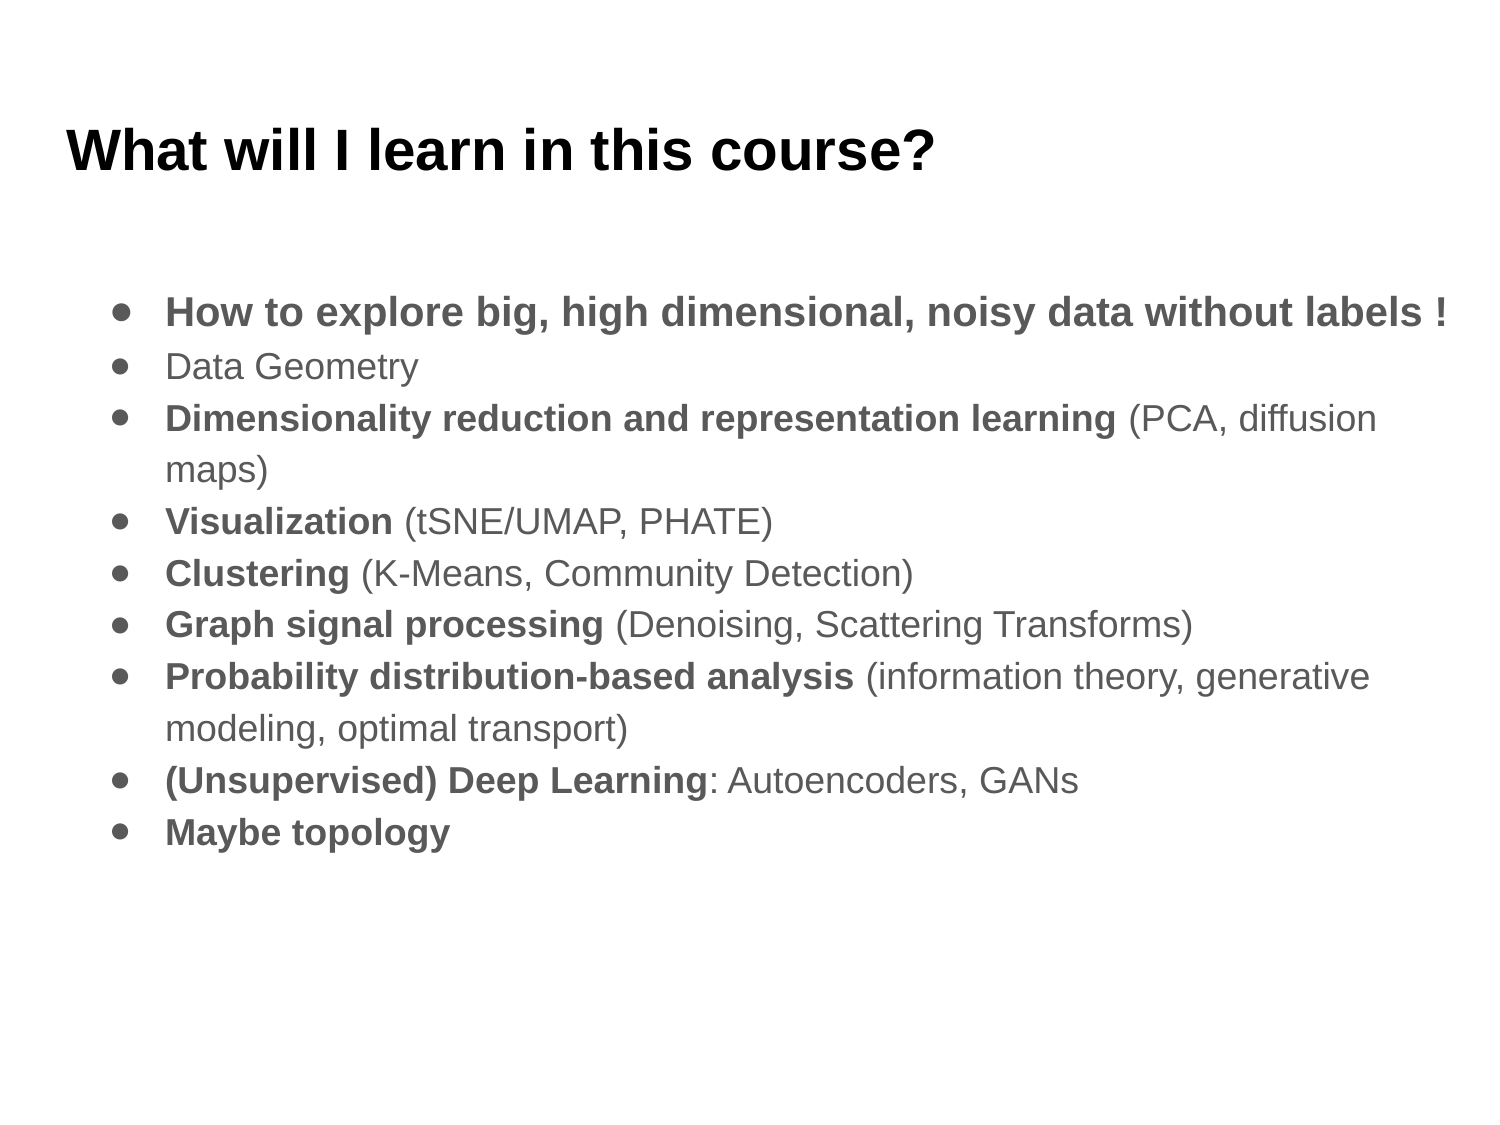

# What will I learn in this course?
How to explore big, high dimensional, noisy data without labels !
Data Geometry
Dimensionality reduction and representation learning (PCA, diffusion maps)
Visualization (tSNE/UMAP, PHATE)
Clustering (K-Means, Community Detection)
Graph signal processing (Denoising, Scattering Transforms)
Probability distribution-based analysis (information theory, generative modeling, optimal transport)
(Unsupervised) Deep Learning: Autoencoders, GANs
Maybe topology